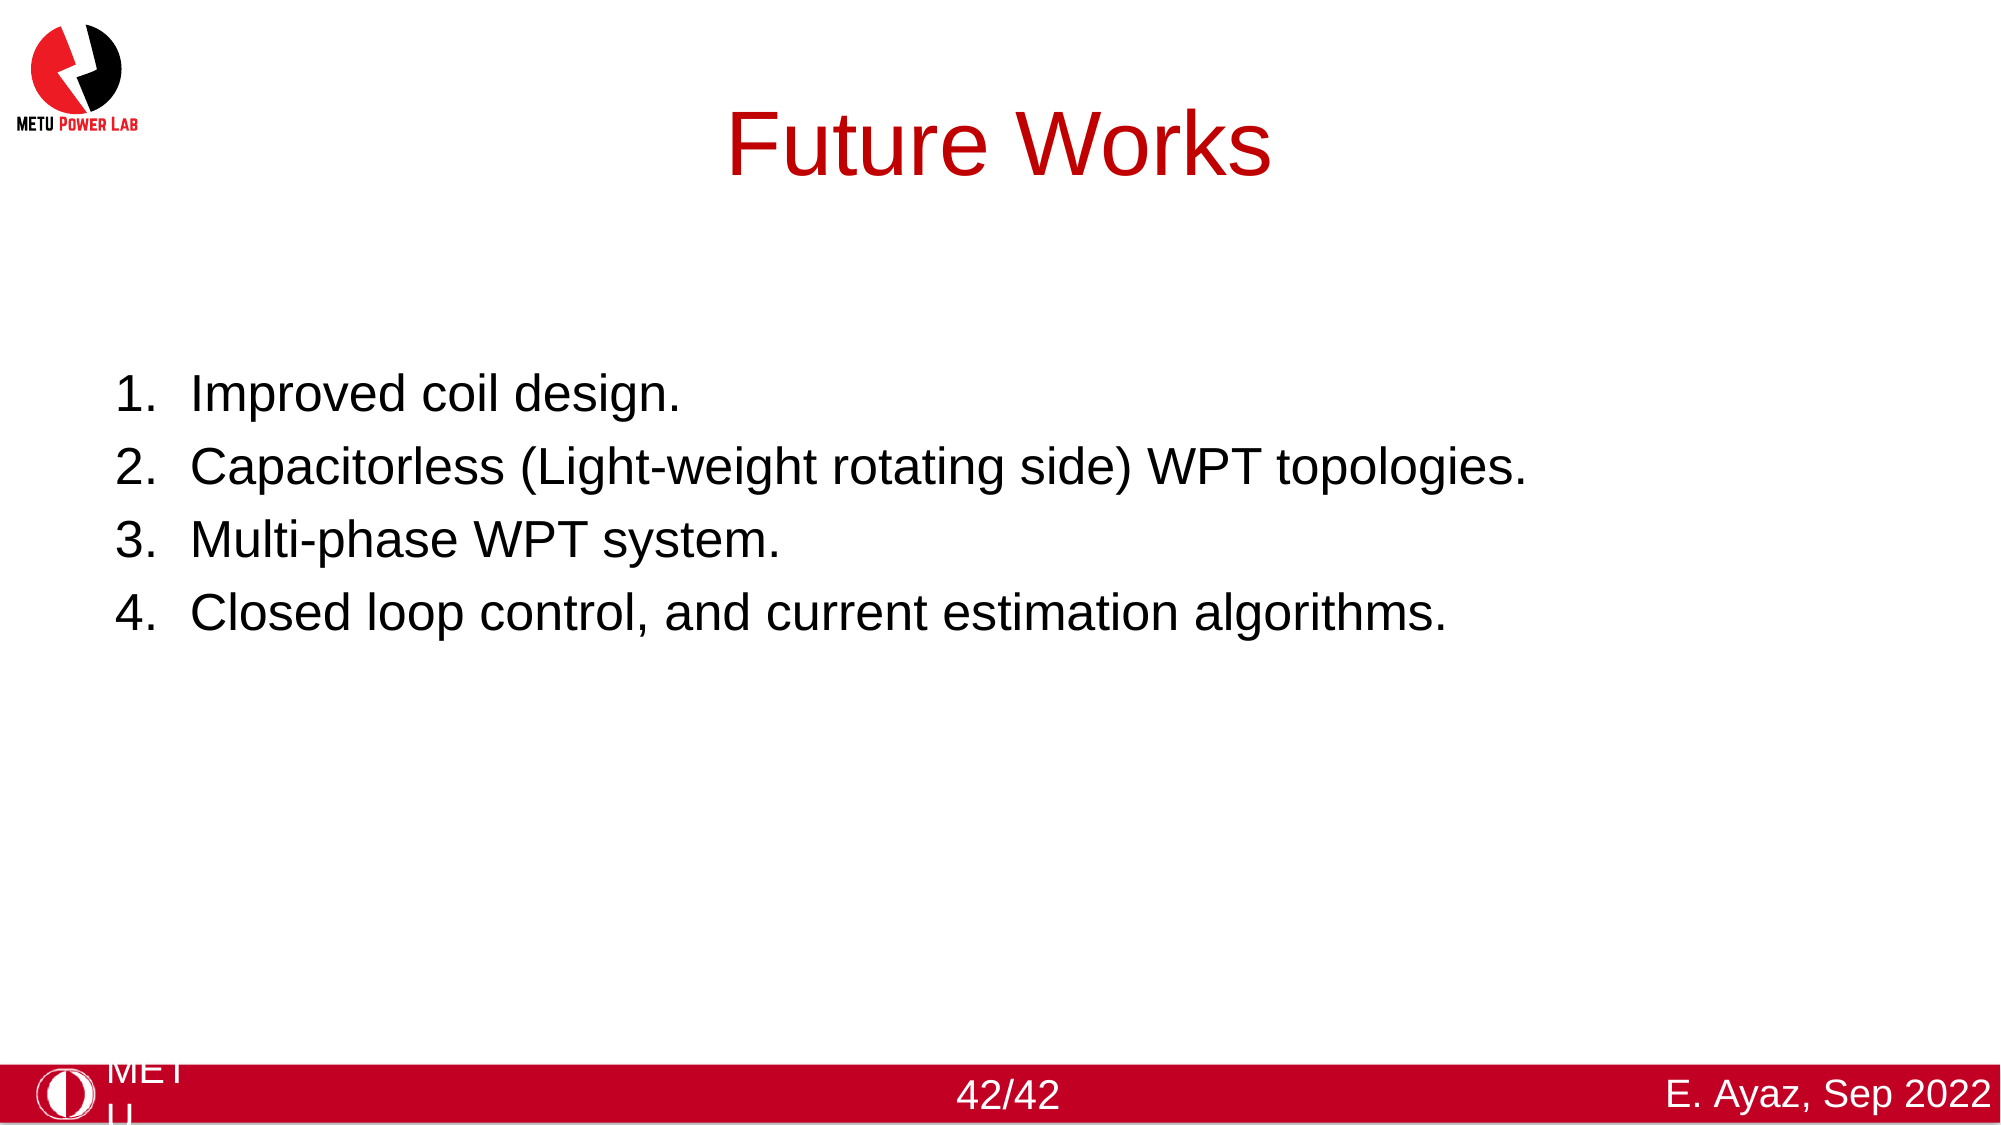

# Future Works

Improved coil design.
Capacitorless (Light-weight rotating side) WPT topologies.
Multi-phase WPT system.
Closed loop control, and current estimation algorithms.